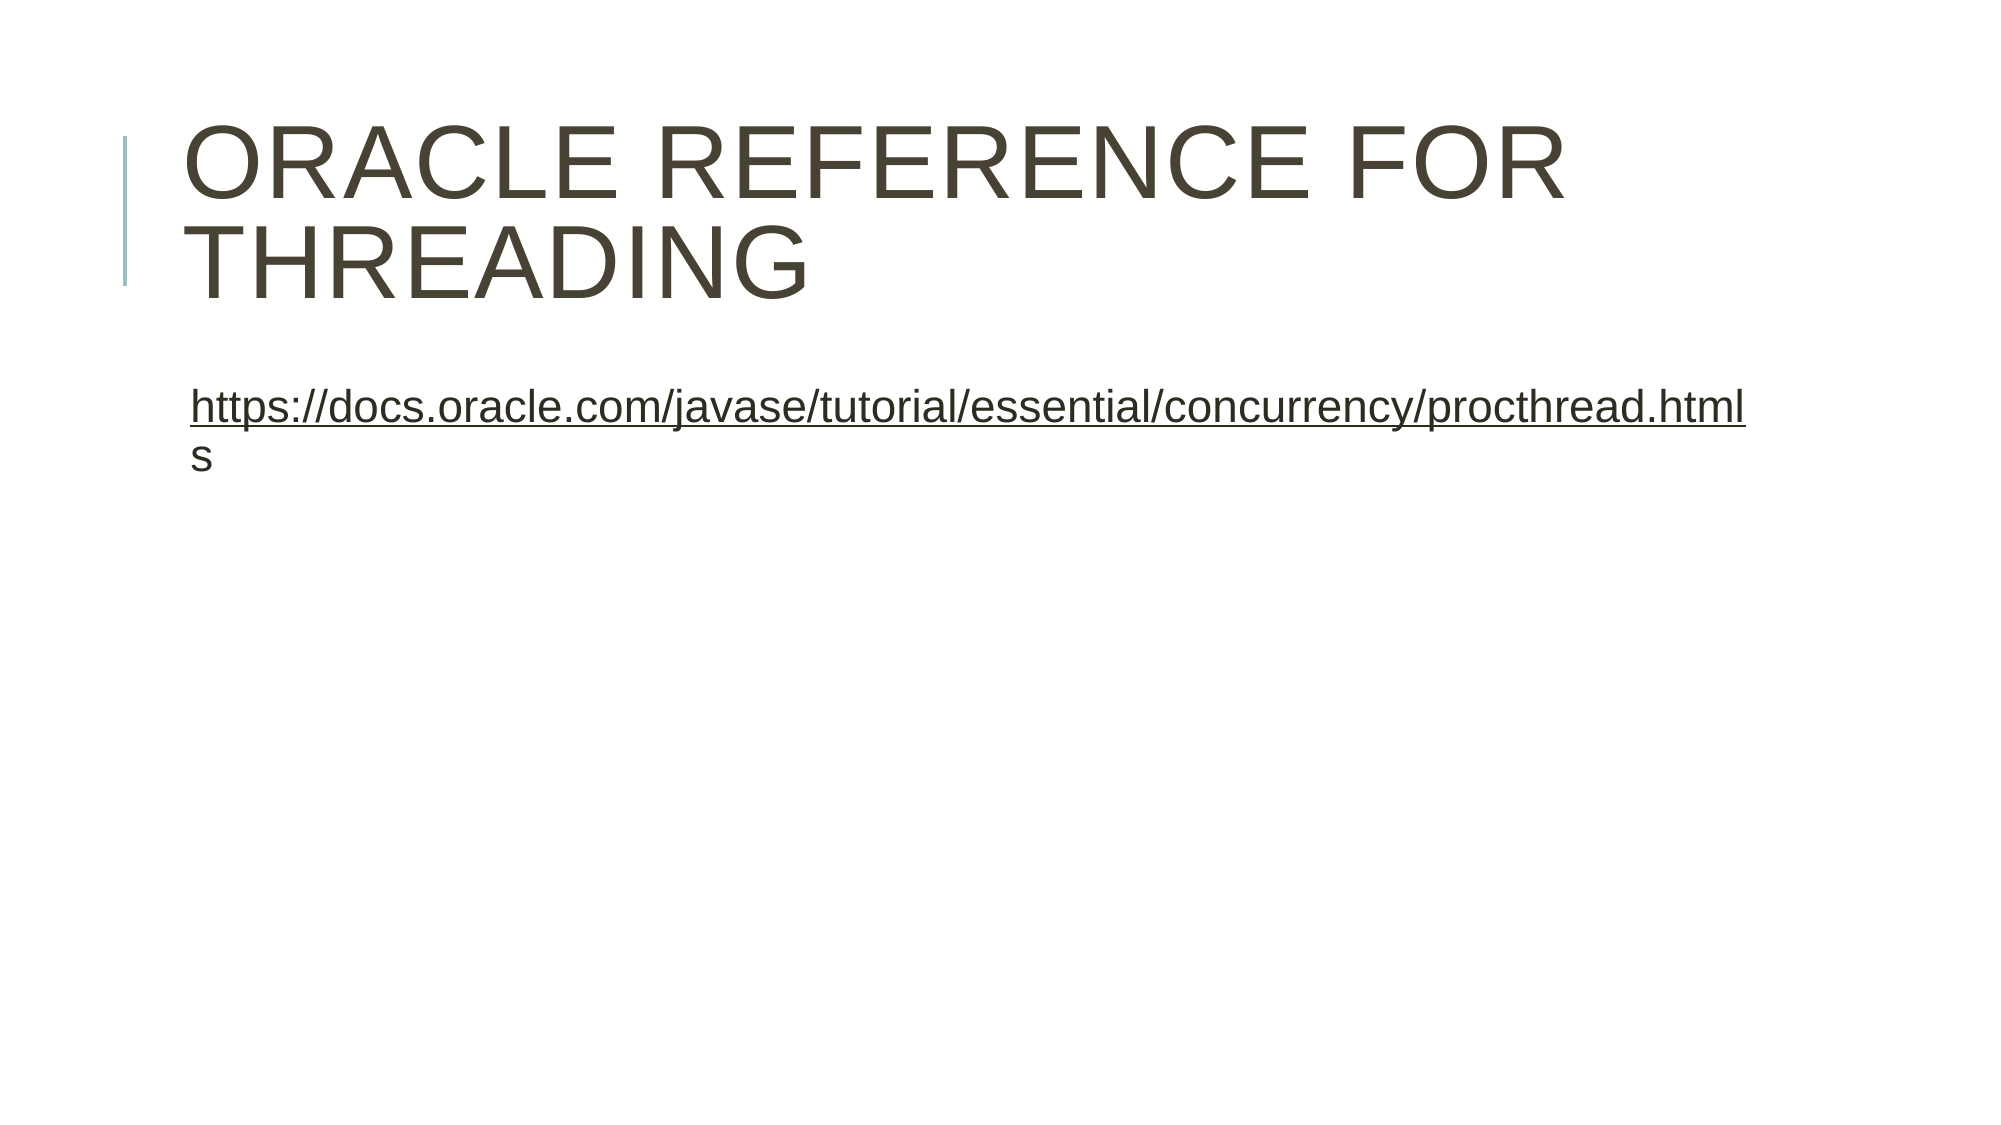

# Oracle reference for threading
https://docs.oracle.com/javase/tutorial/essential/concurrency/procthread.html s